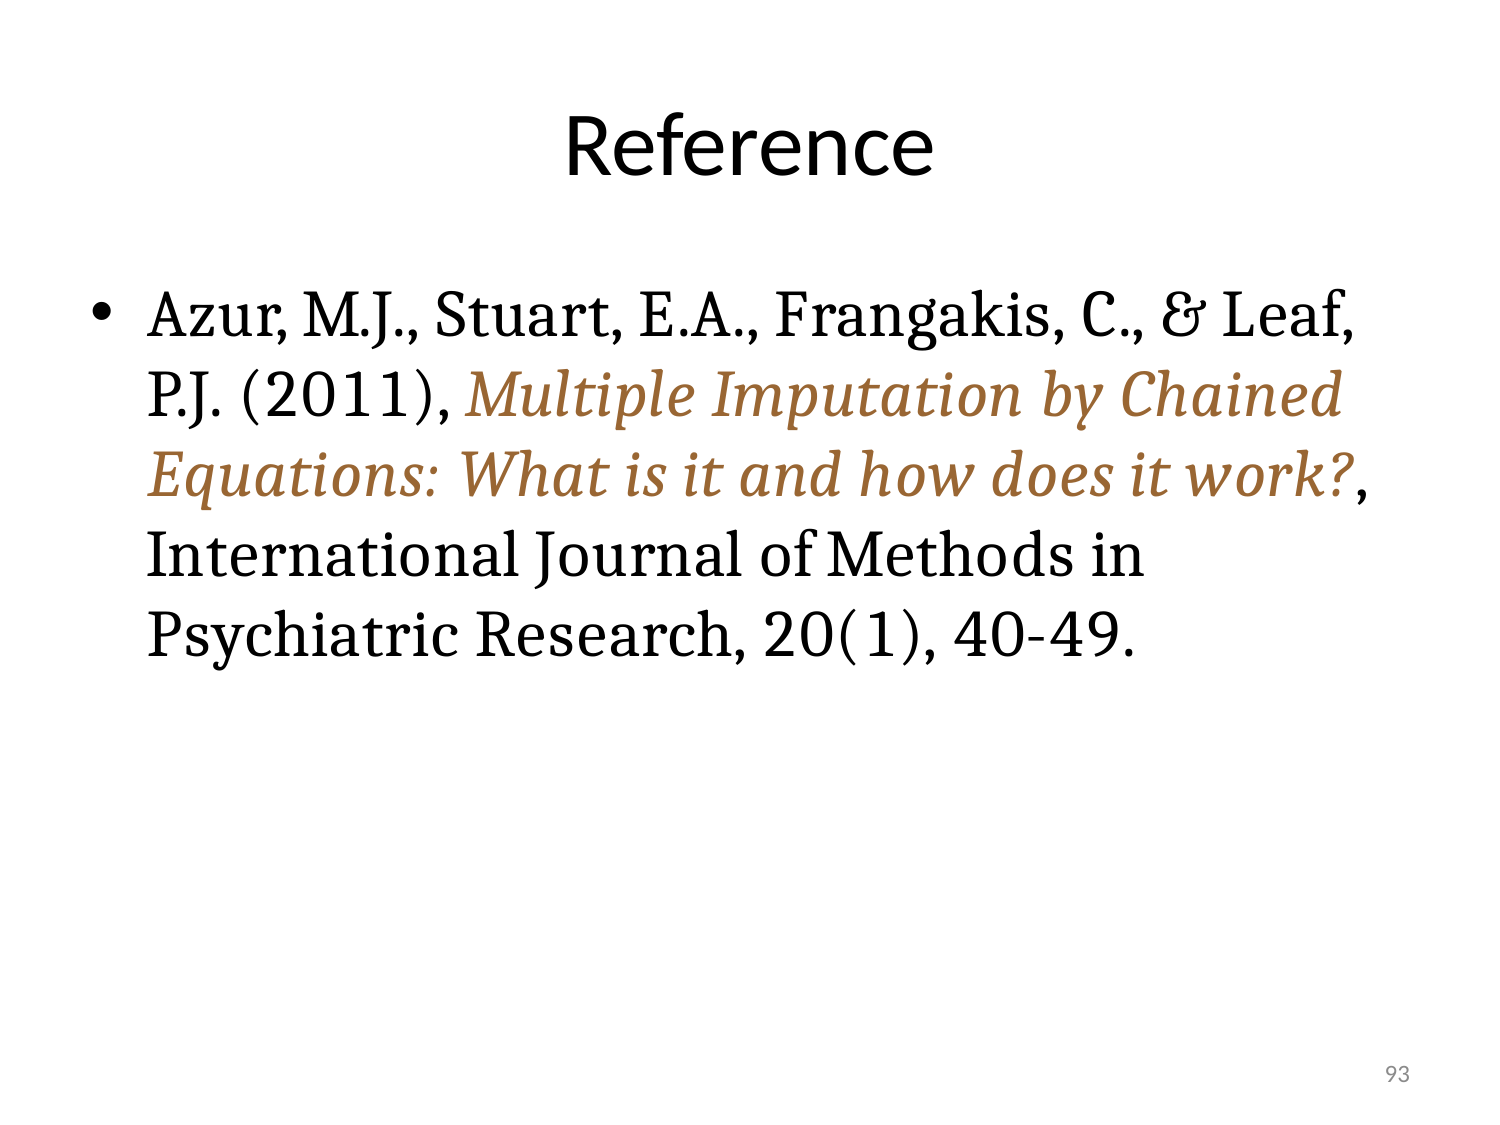

# Reference
Azur, M.J., Stuart, E.A., Frangakis, C., & Leaf, P.J. (2011), Multiple Imputation by Chained Equations: What is it and how does it work?, International Journal of Methods in Psychiatric Research, 20(1), 40-49.

93